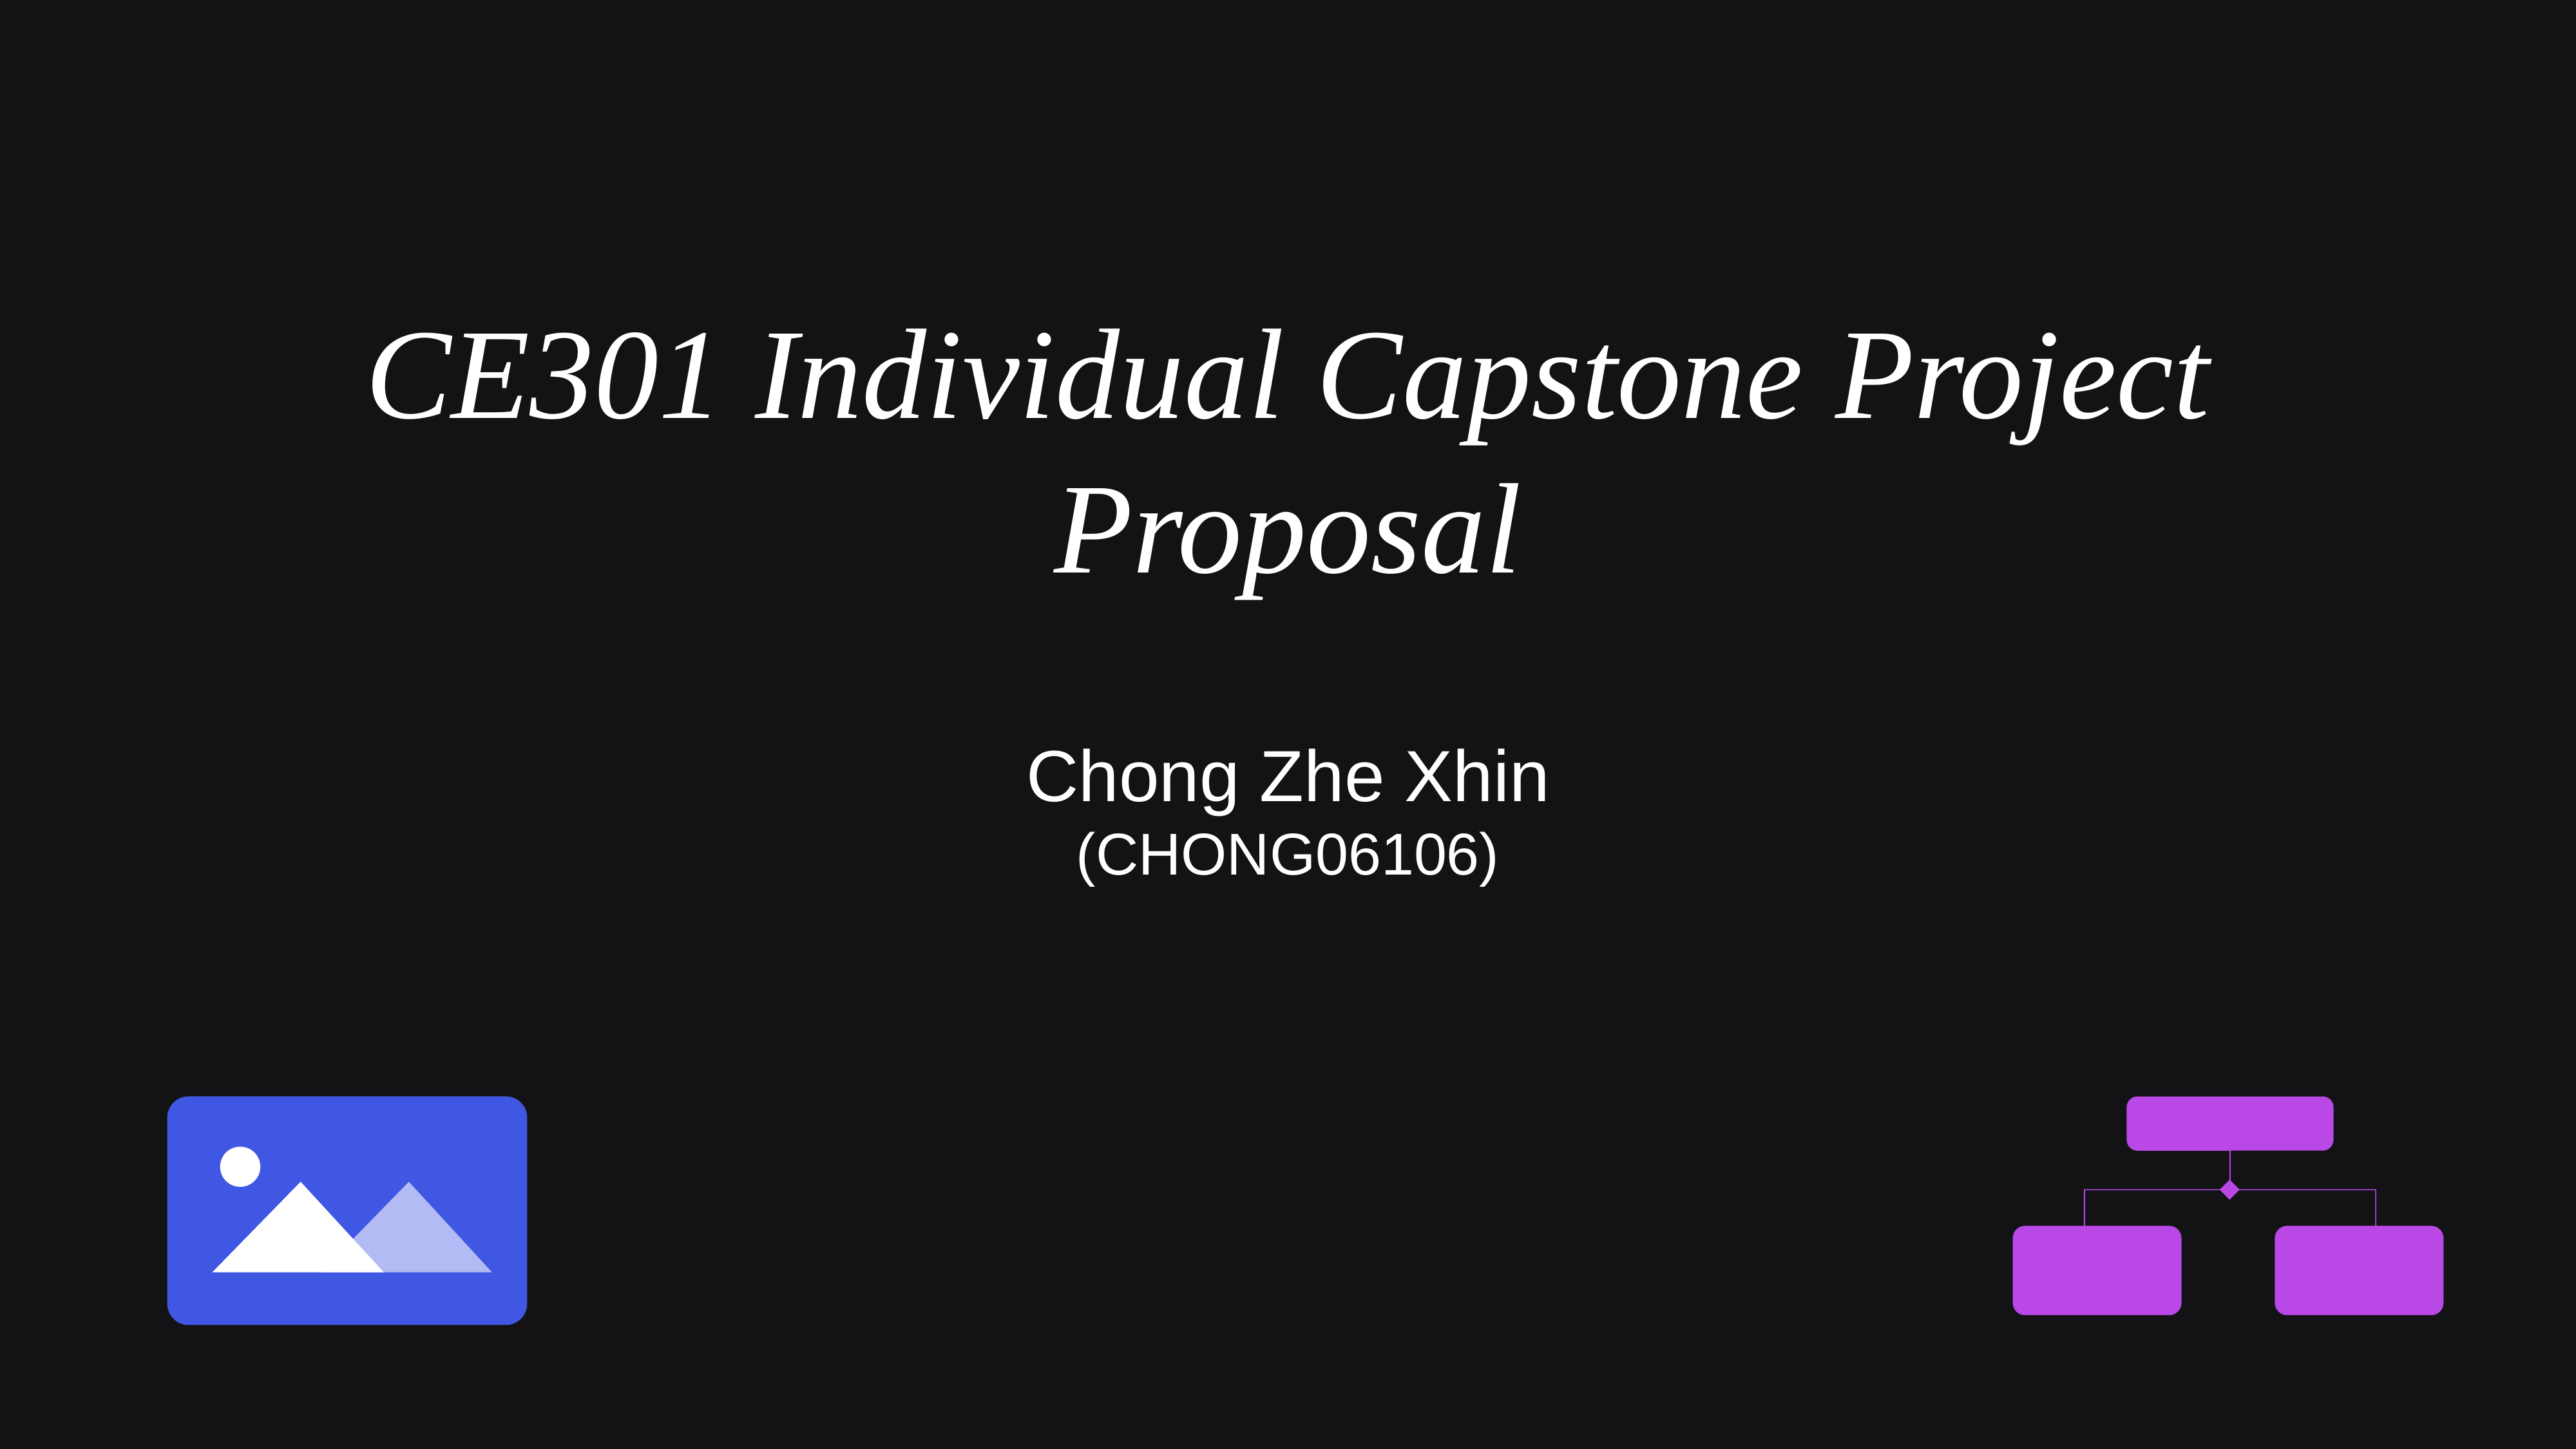

CE301 Individual Capstone Project Proposal
Chong Zhe Xhin
(CHONG06106)